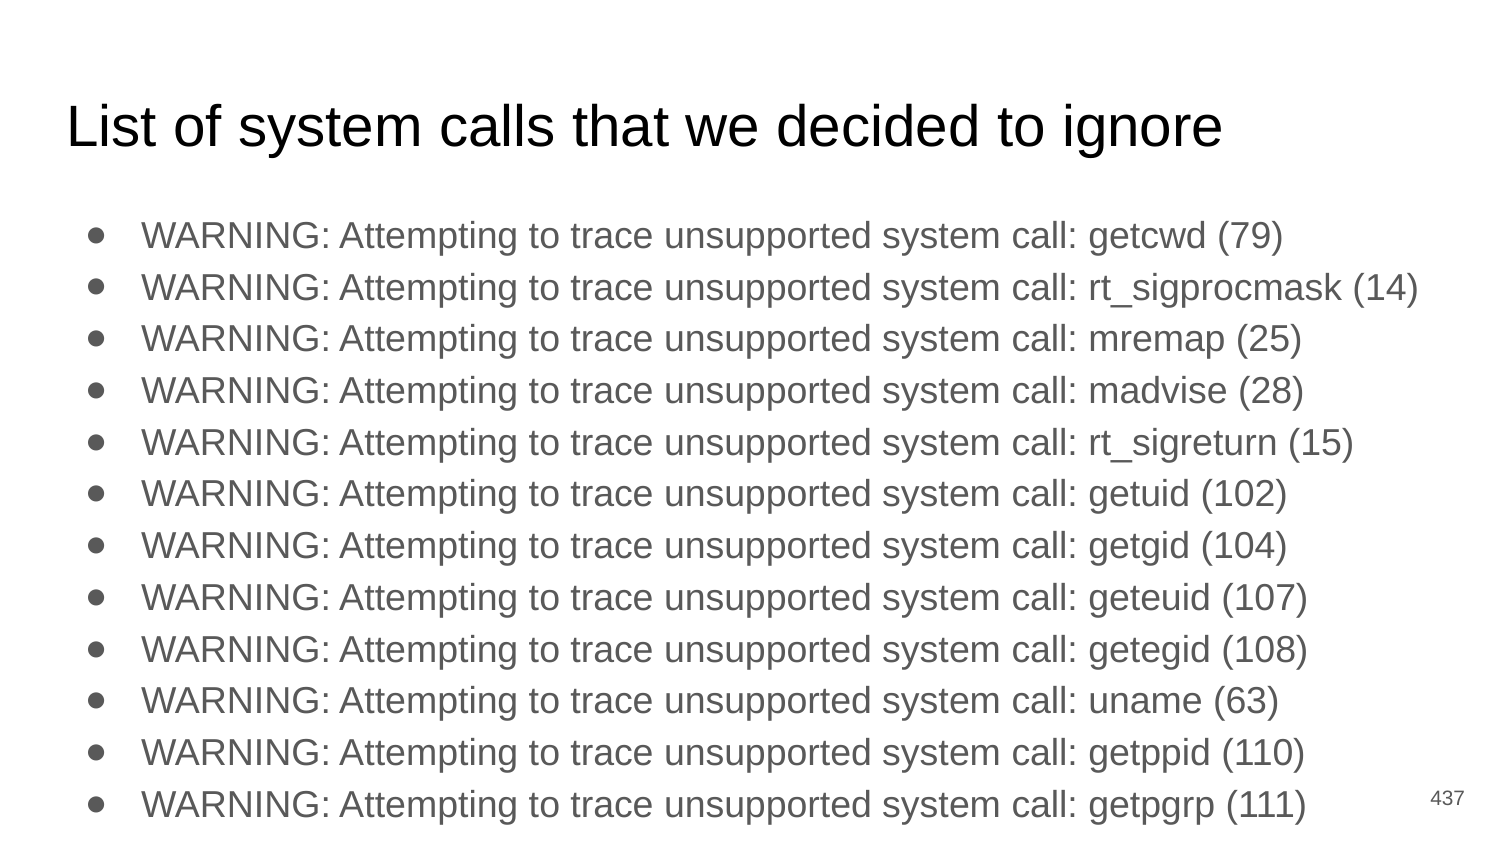

# List of system calls that we decided to ignore

WARNING: Attempting to trace unsupported system call: getcwd (79)
WARNING: Attempting to trace unsupported system call: rt_sigprocmask (14)
WARNING: Attempting to trace unsupported system call: mremap (25)
WARNING: Attempting to trace unsupported system call: madvise (28)
WARNING: Attempting to trace unsupported system call: rt_sigreturn (15)
WARNING: Attempting to trace unsupported system call: getuid (102)
WARNING: Attempting to trace unsupported system call: getgid (104)
WARNING: Attempting to trace unsupported system call: geteuid (107)
WARNING: Attempting to trace unsupported system call: getegid (108)
WARNING: Attempting to trace unsupported system call: uname (63)
WARNING: Attempting to trace unsupported system call: getppid (110)
WARNING: Attempting to trace unsupported system call: getpgrp (111)
437